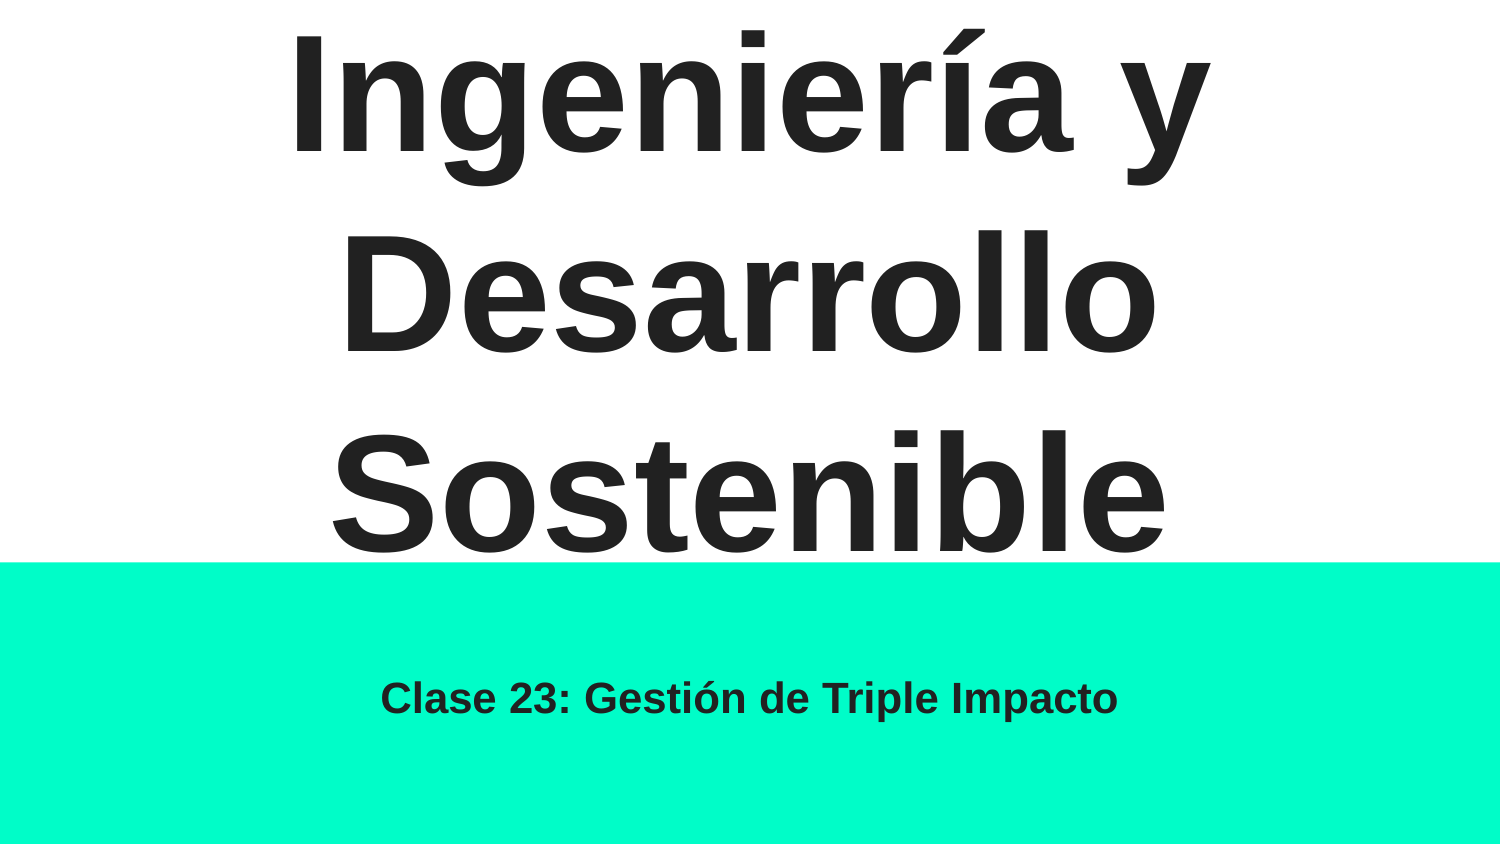

# Ingeniería y Desarrollo Sostenible
Clase 23: Gestión de Triple Impacto